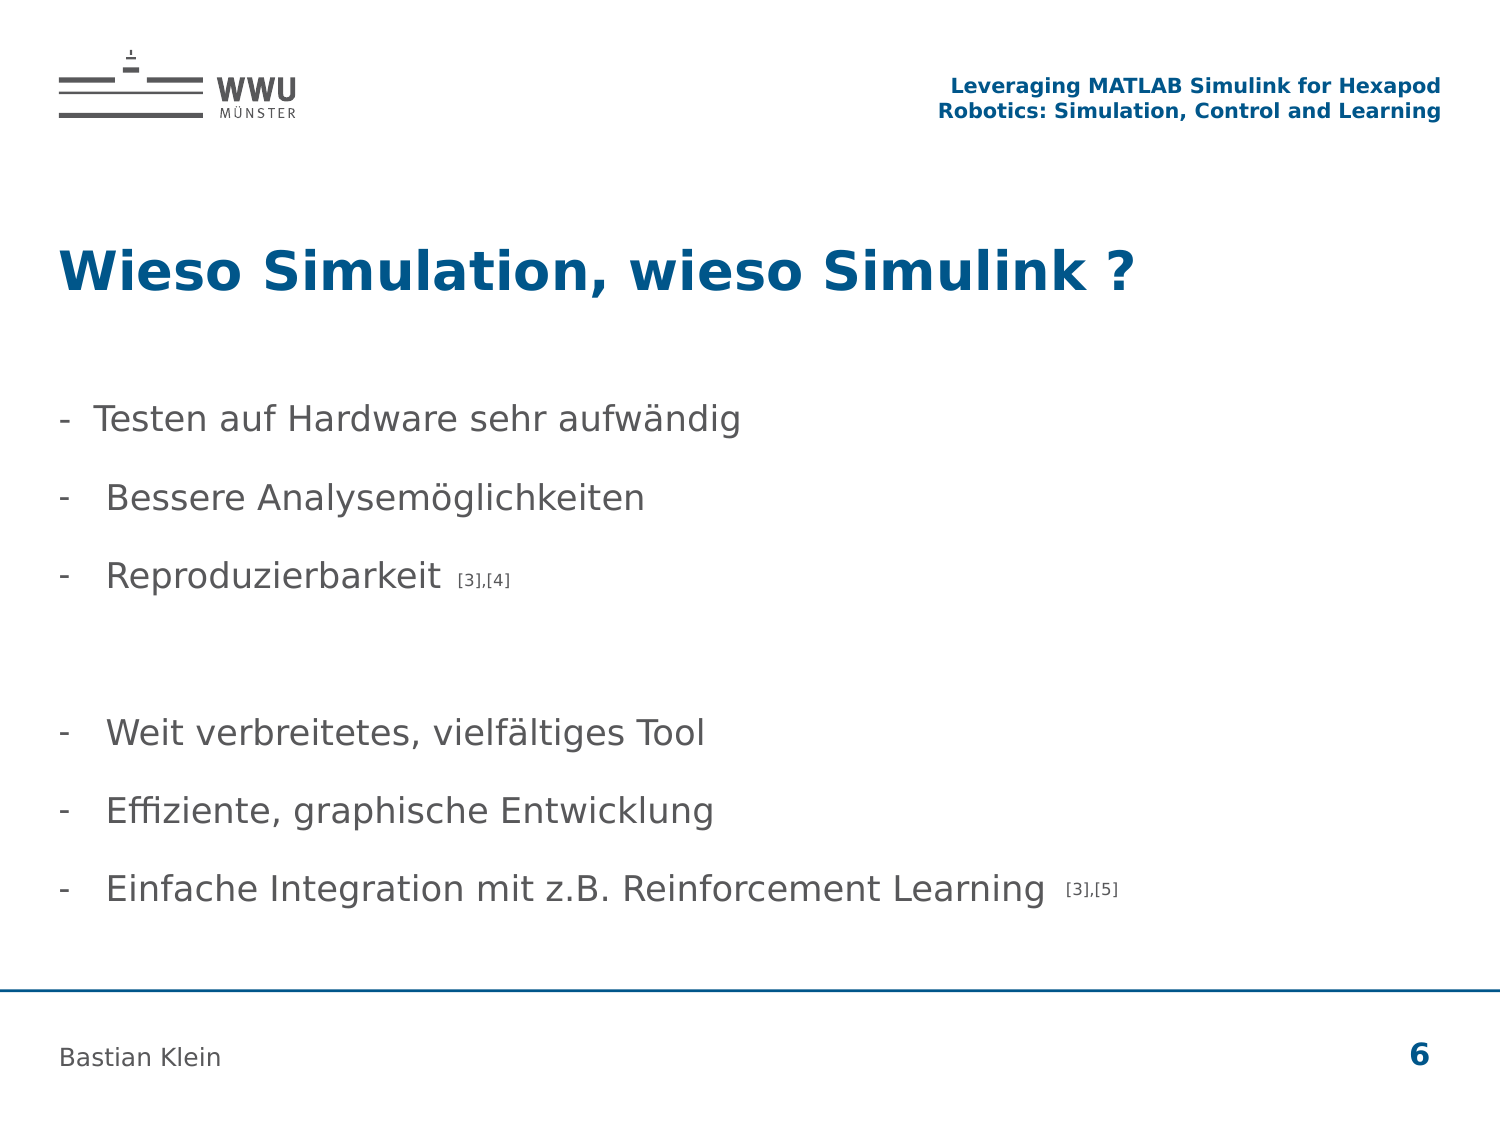

Leveraging MATLAB Simulink for Hexapod Robotics: Simulation, Control and Learning
# Wieso Simulation, wieso Simulink ?
-  Testen auf Hardware sehr aufwändig
Bessere Analysemöglichkeiten
Reproduzierbarkeit

Weit verbreitetes, vielfältiges Tool
Effiziente, graphische Entwicklung
Einfache Integration mit z.B. Reinforcement Learning

[3],[4]
[3],[5]
Bastian Klein
6